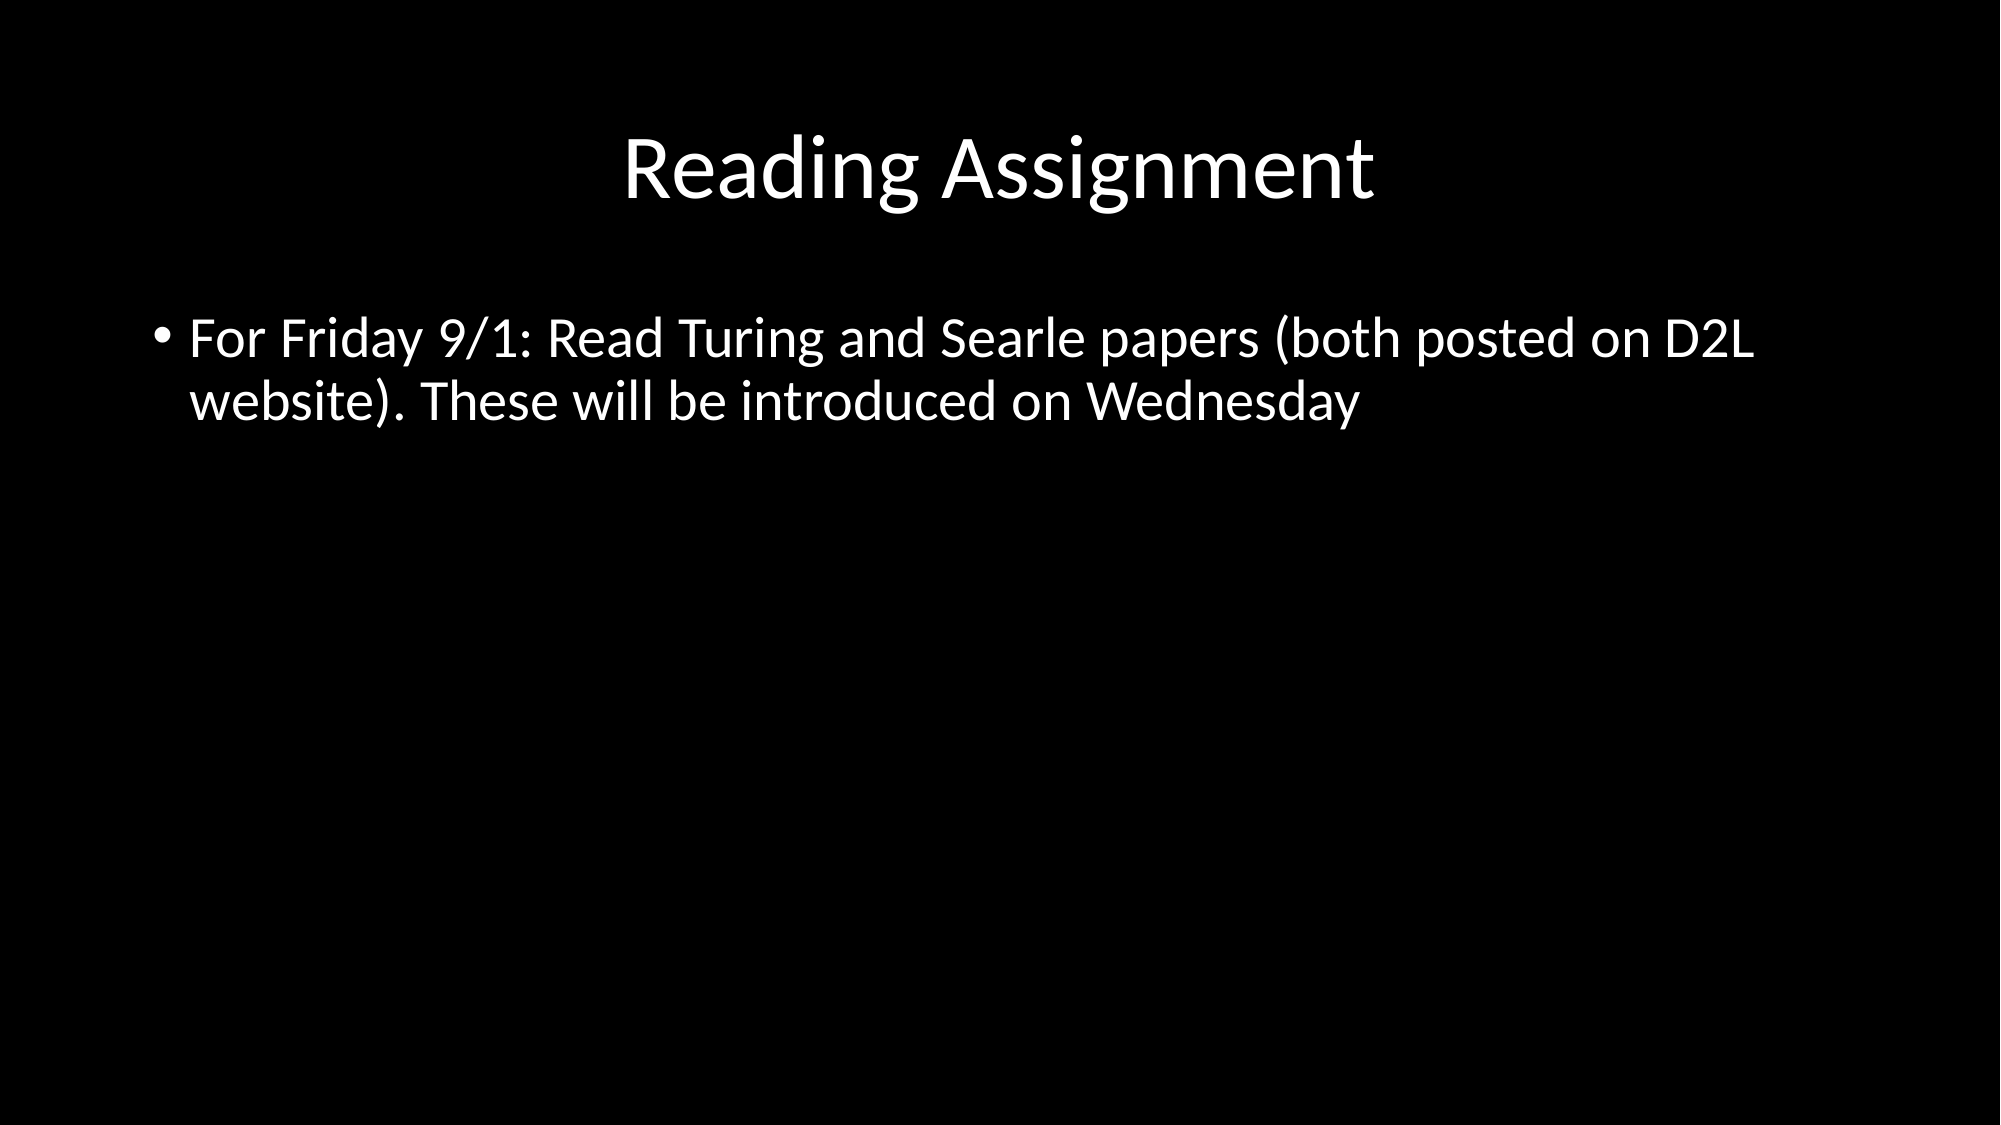

# Reading Assignment
For Friday 9/1: Read Turing and Searle papers (both posted on D2L website). These will be introduced on Wednesday